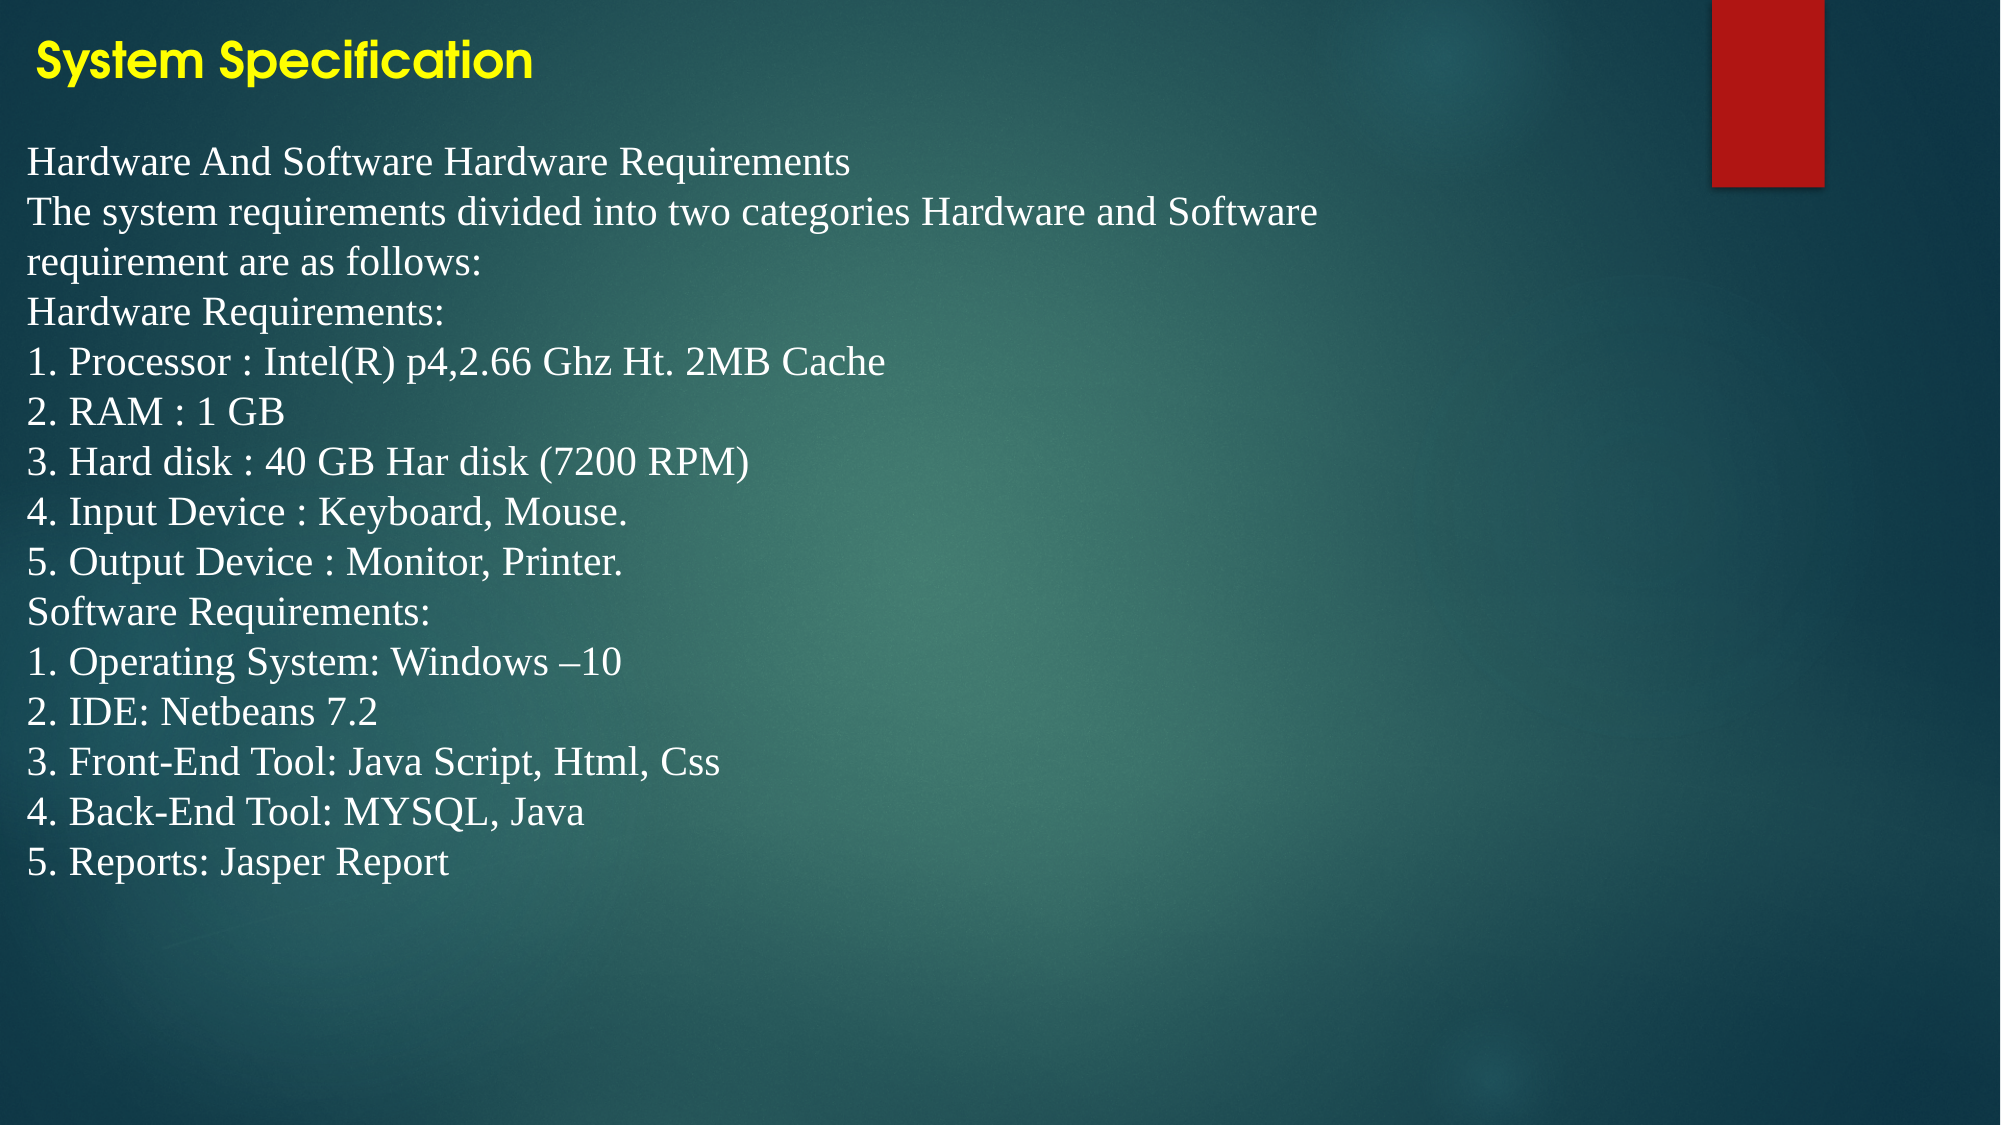

System Specification
Hardware And Software Hardware Requirements
The system requirements divided into two categories Hardware and Software
requirement are as follows:
Hardware Requirements:
1. Processor : Intel(R) p4,2.66 Ghz Ht. 2MB Cache
2. RAM : 1 GB
3. Hard disk : 40 GB Har disk (7200 RPM)
4. Input Device : Keyboard, Mouse.
5. Output Device : Monitor, Printer.
Software Requirements:
1. Operating System: Windows –10
2. IDE: Netbeans 7.2
3. Front-End Tool: Java Script, Html, Css
4. Back-End Tool: MYSQL, Java
5. Reports: Jasper Report